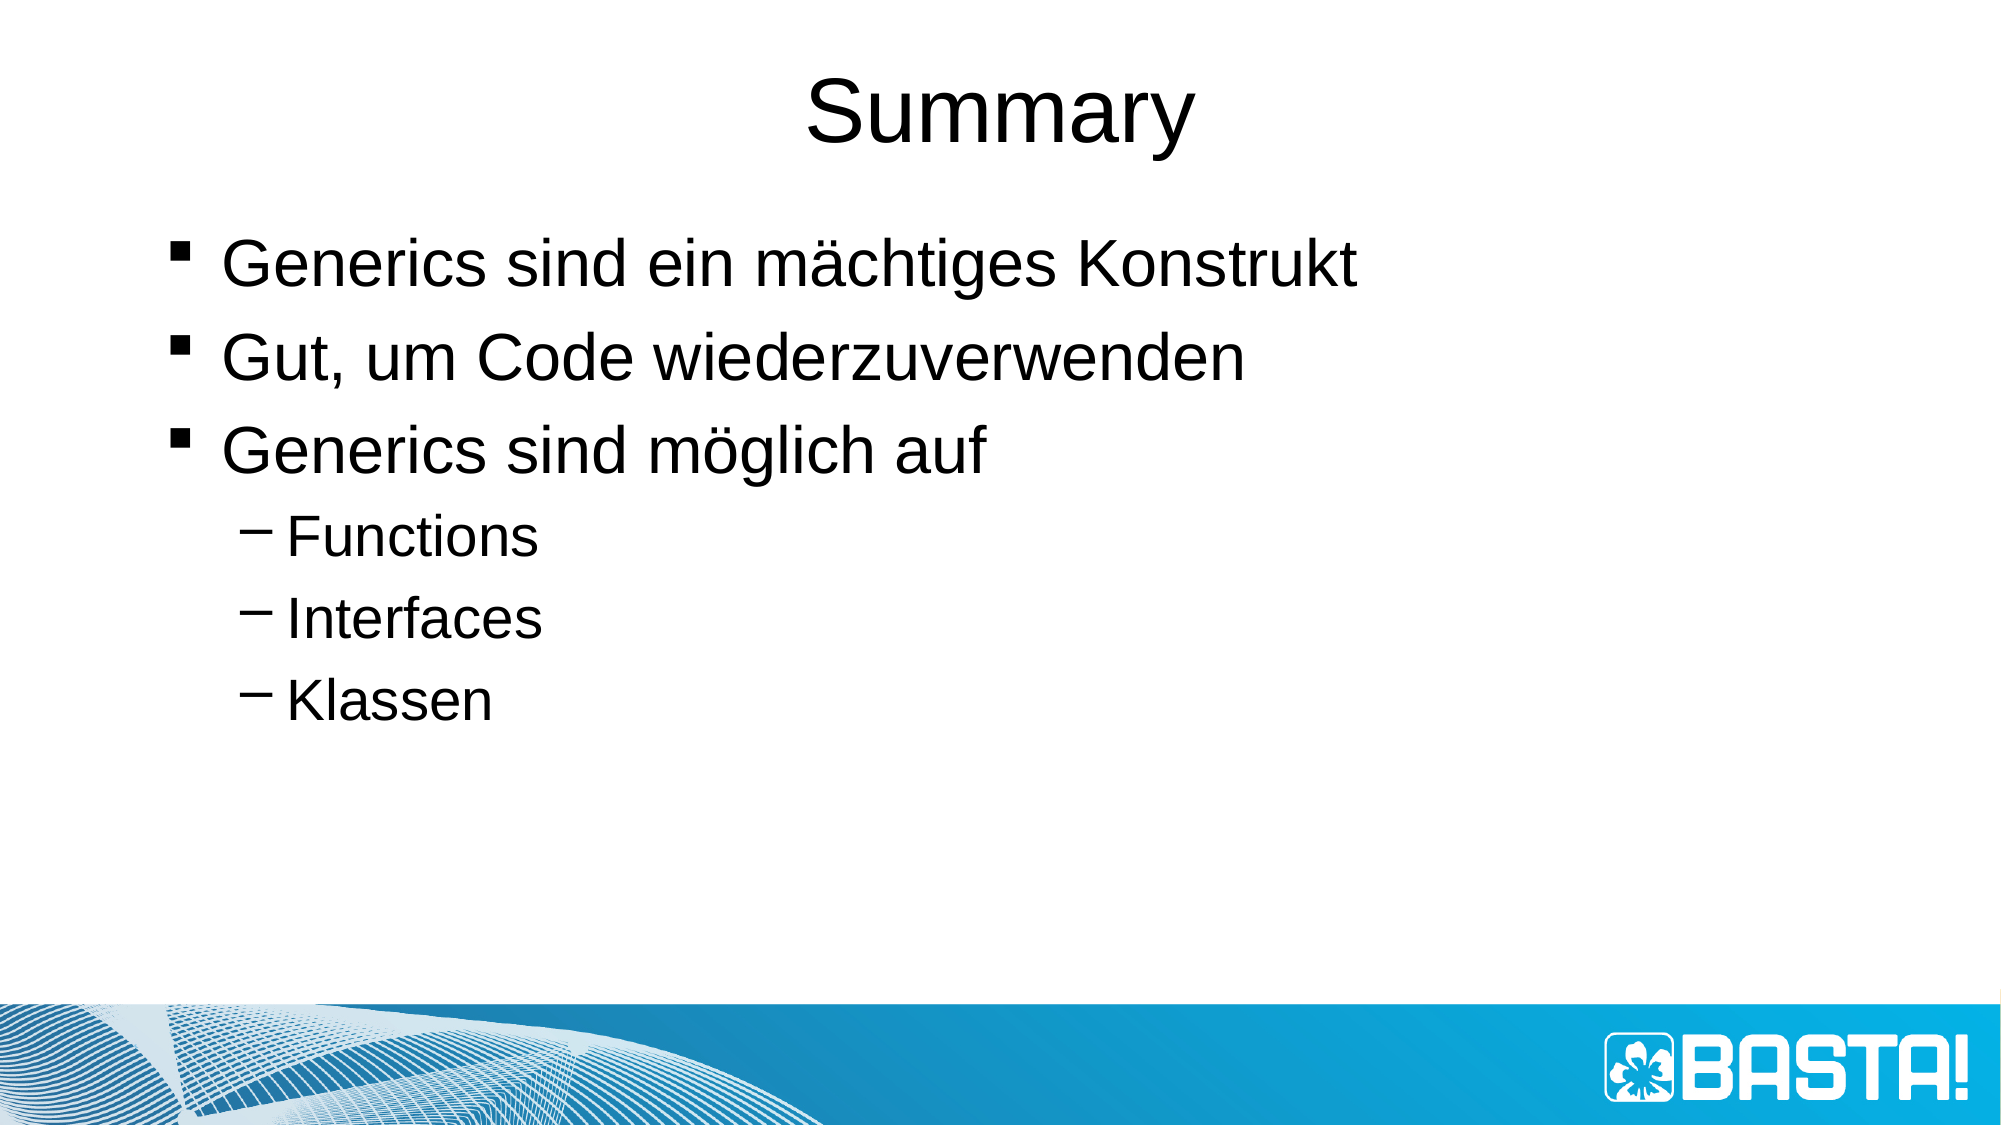

# Summary
Generics sind ein mächtiges Konstrukt
Gut, um Code wiederzuverwenden
Generics sind möglich auf
Functions
Interfaces
Klassen